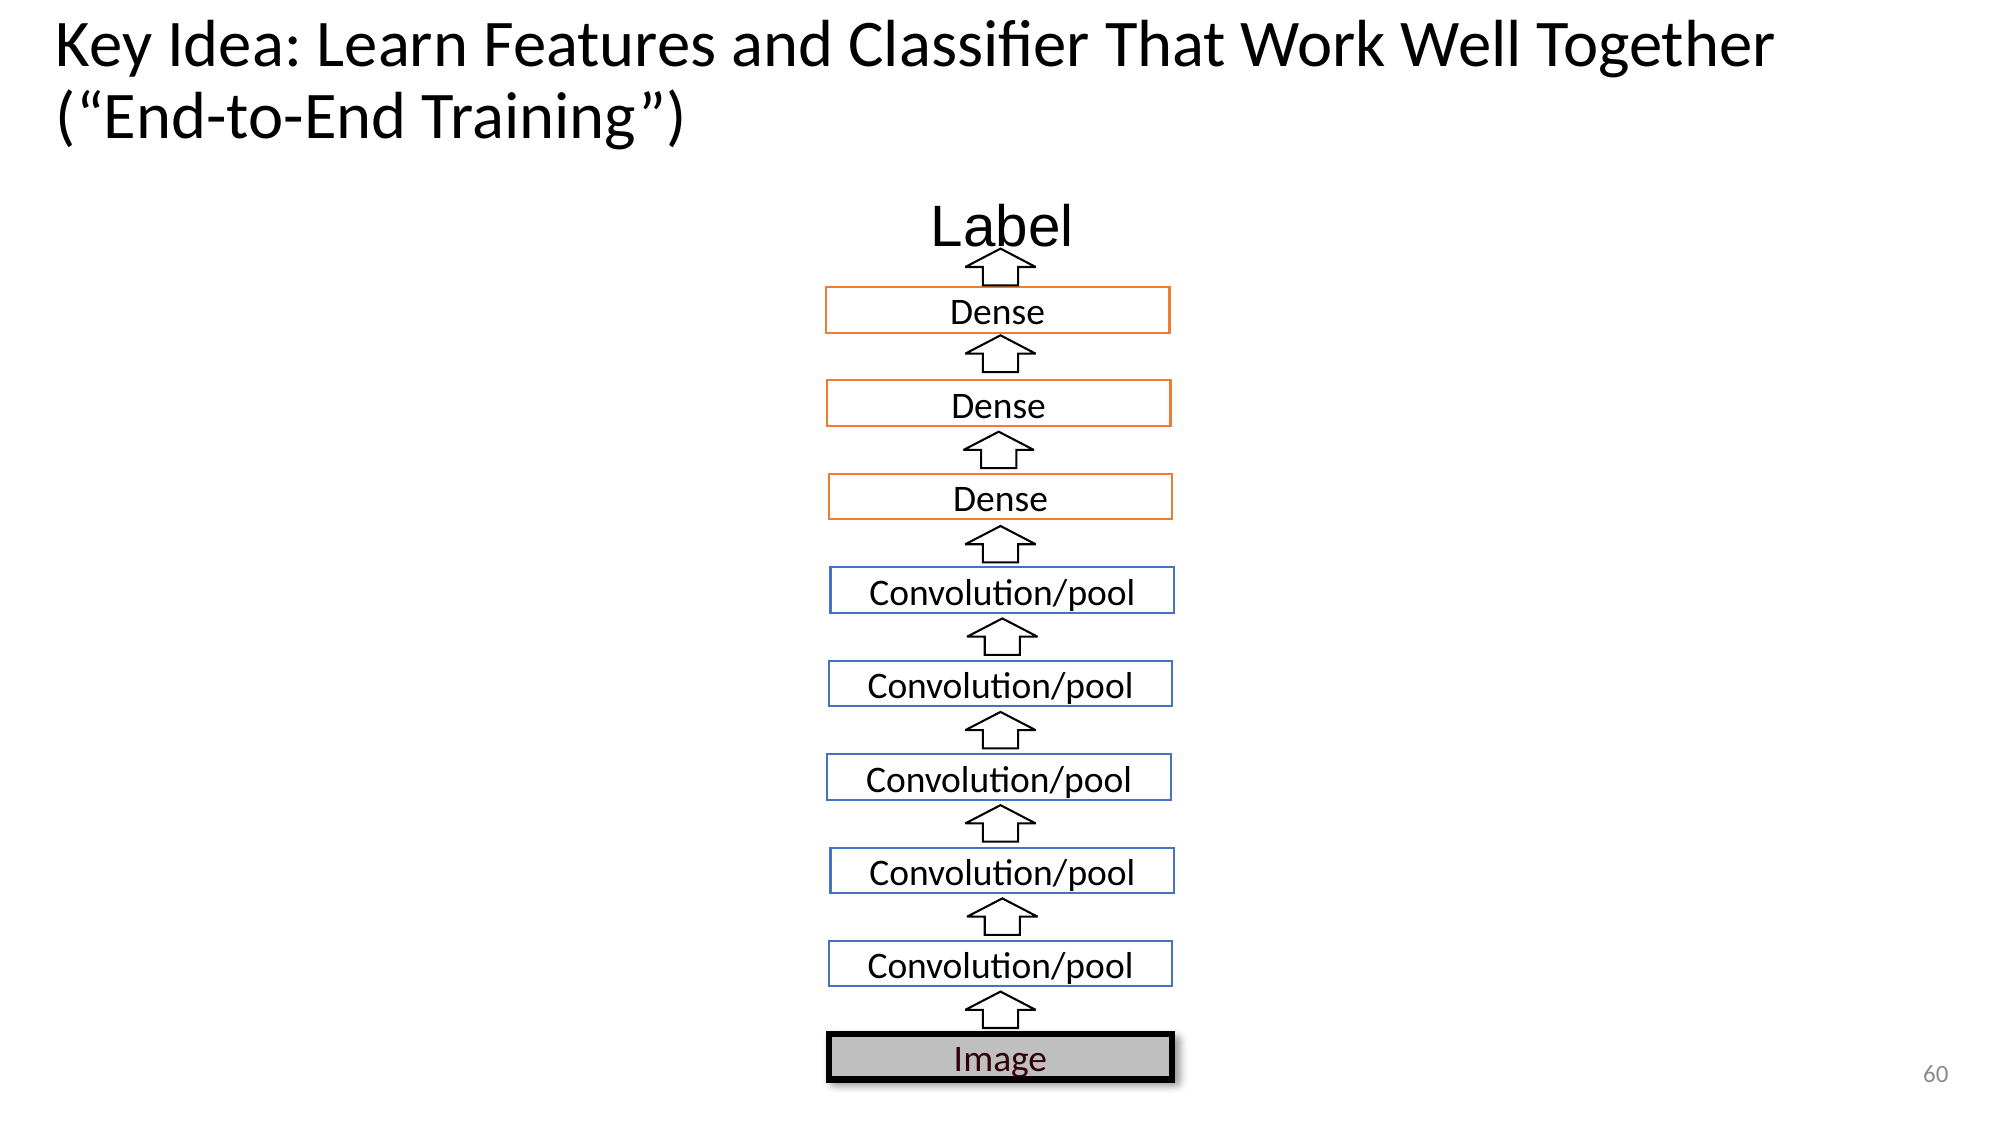

# Key Idea: Learn Features and Classifier That Work Well Together (“End-to-End Training”)
Label

Dense

Dense

Dense

Convolution/pool

Convolution/pool

Convolution/pool

Convolution/pool

Convolution/pool

Image
60